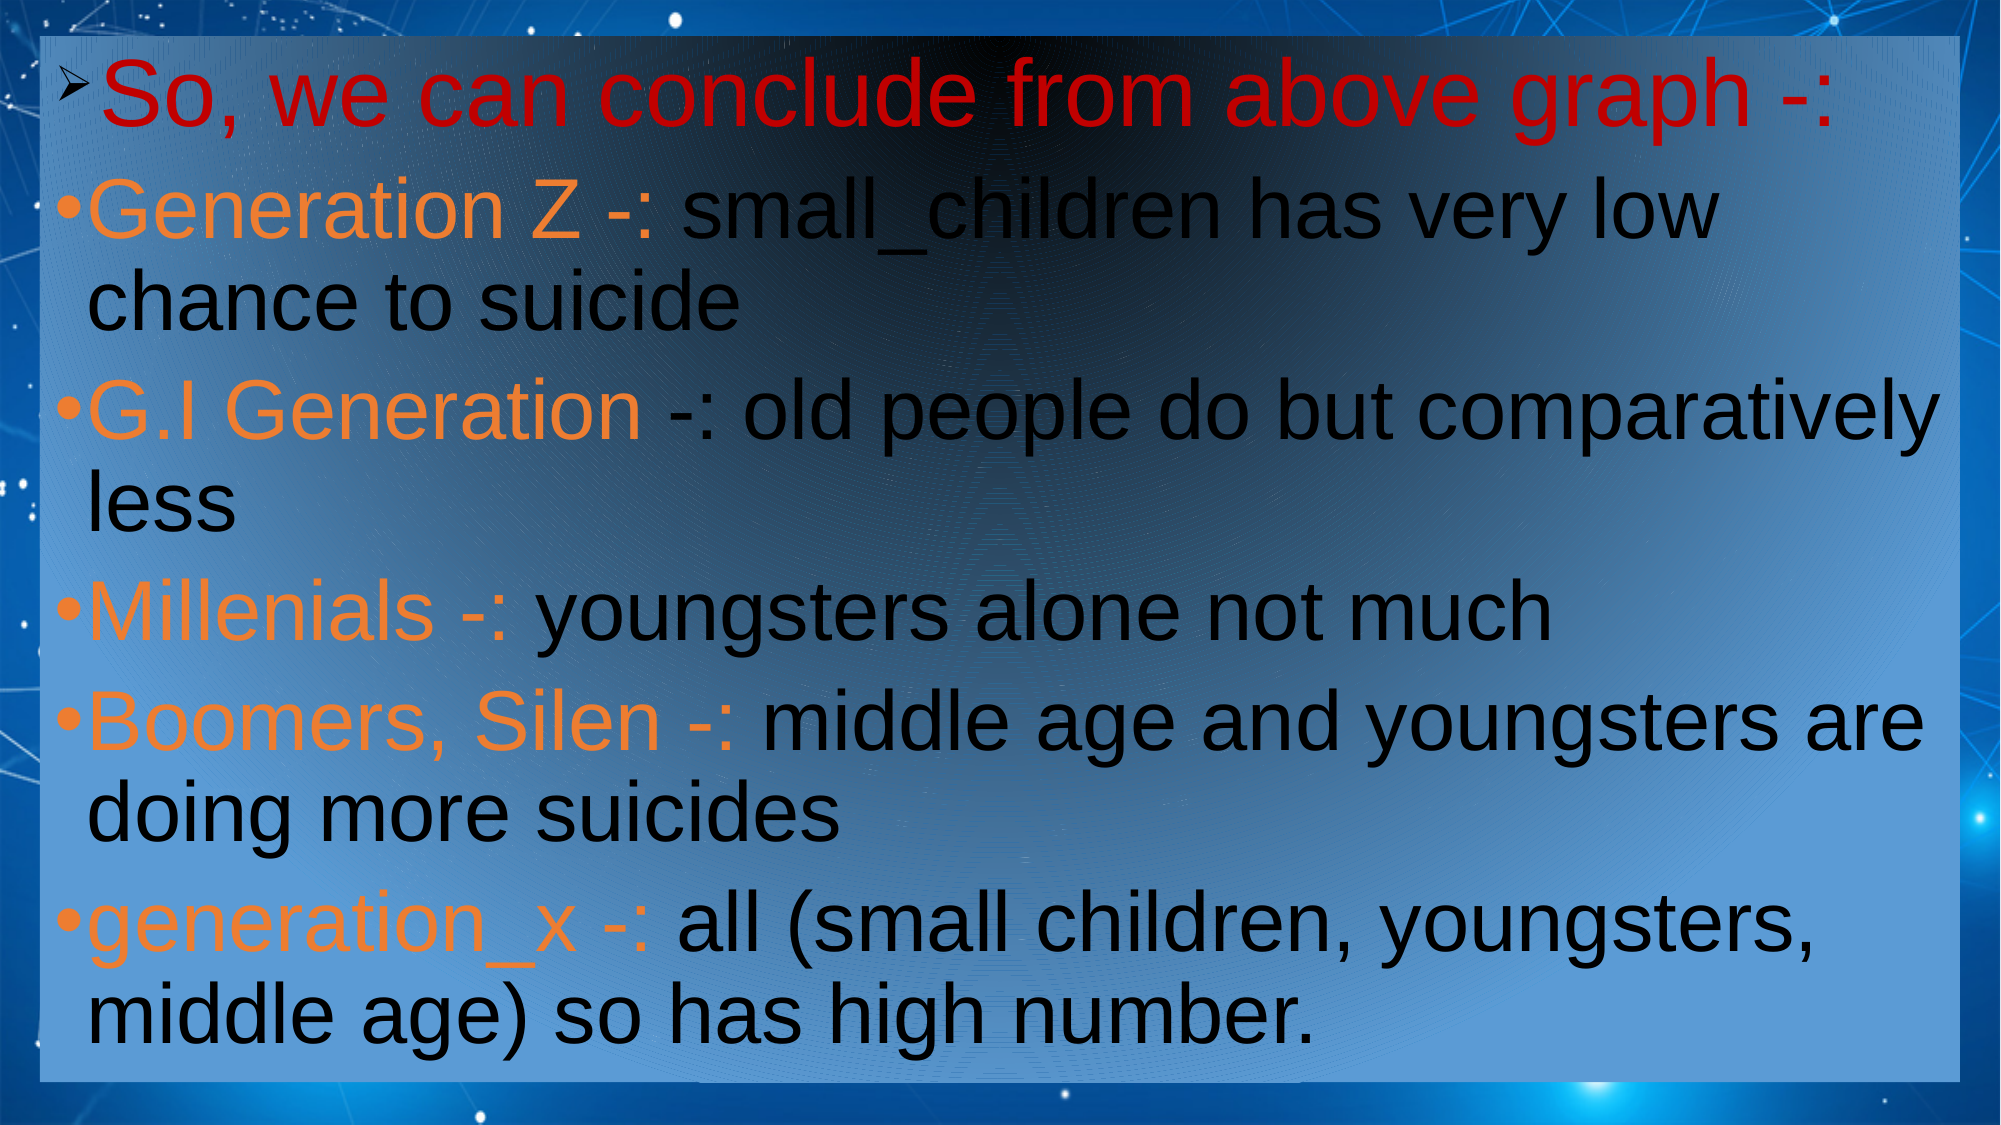

So, we can conclude from above graph -:
Generation Z -: small_children has very low chance to suicide
G.I Generation -: old people do but comparatively less
Millenials -: youngsters alone not much
Boomers, Silen -: middle age and youngsters are doing more suicides
generation_x -: all (small children, youngsters, middle age) so has high number.